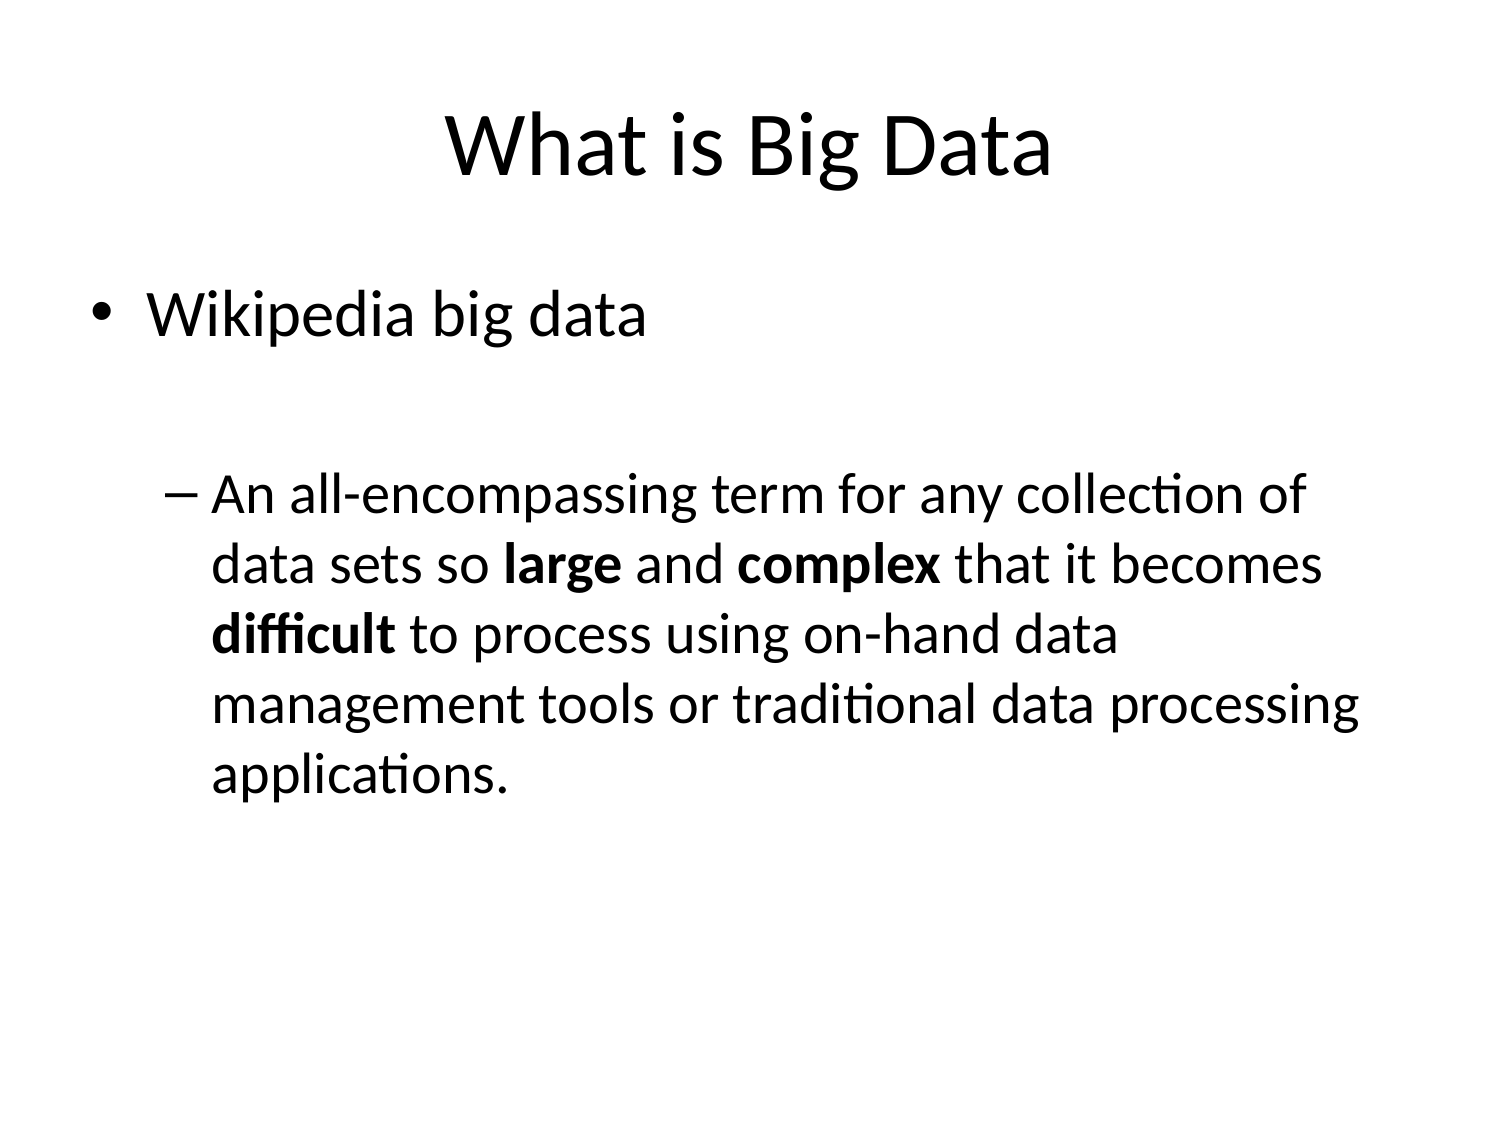

# What is Big Data
Wikipedia big data

An all-encompassing term for any collection of data sets so large and complex that it becomes difficult to process using on-hand data management tools or traditional data processing applications.